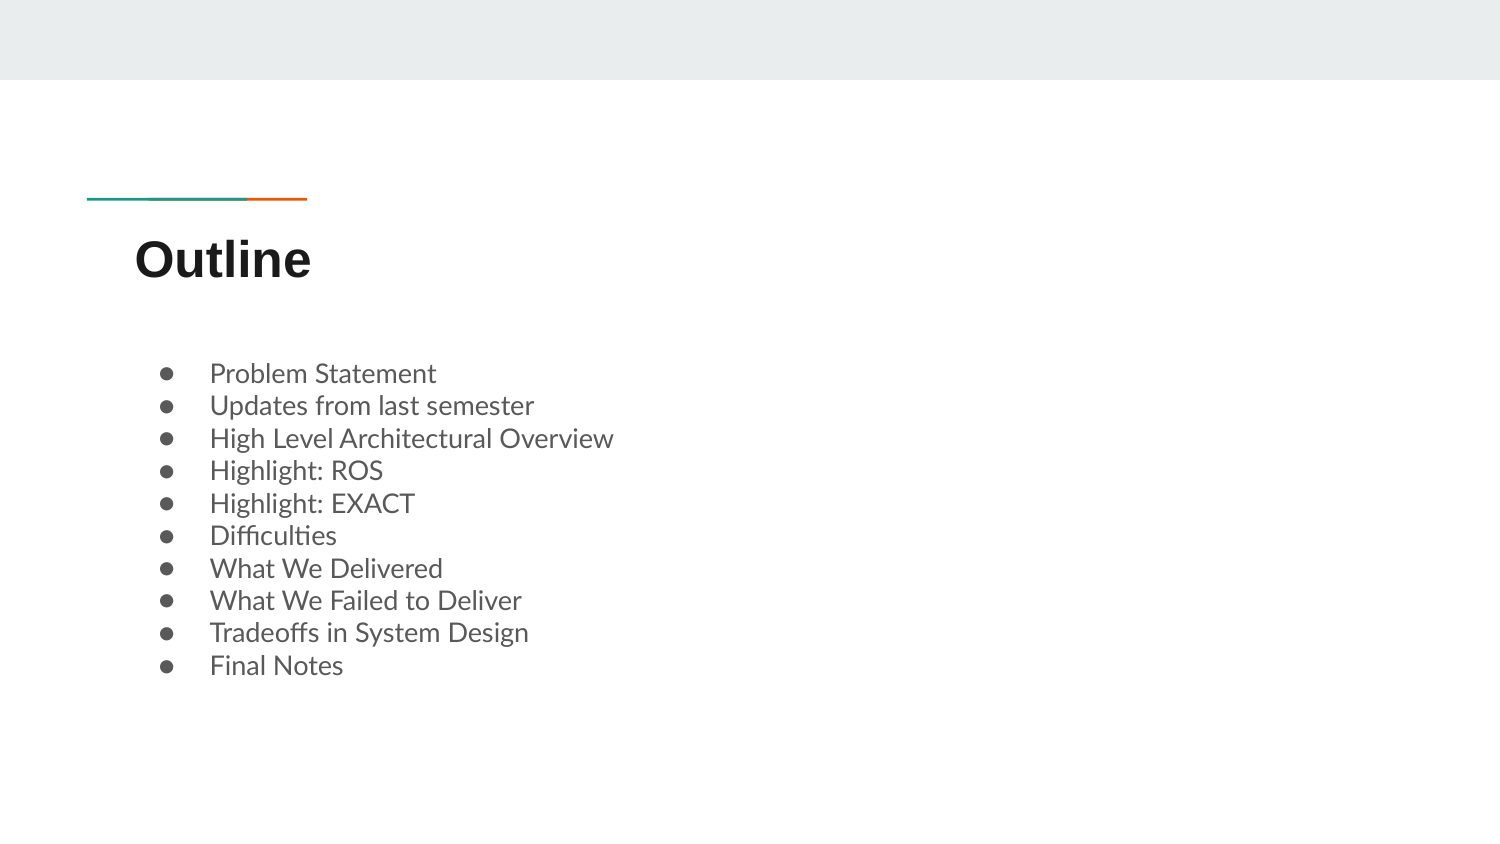

# Outline
Problem Statement
Updates from last semester
High Level Architectural Overview
Highlight: ROS
Highlight: EXACT
Difficulties
What We Delivered
What We Failed to Deliver
Tradeoffs in System Design
Final Notes